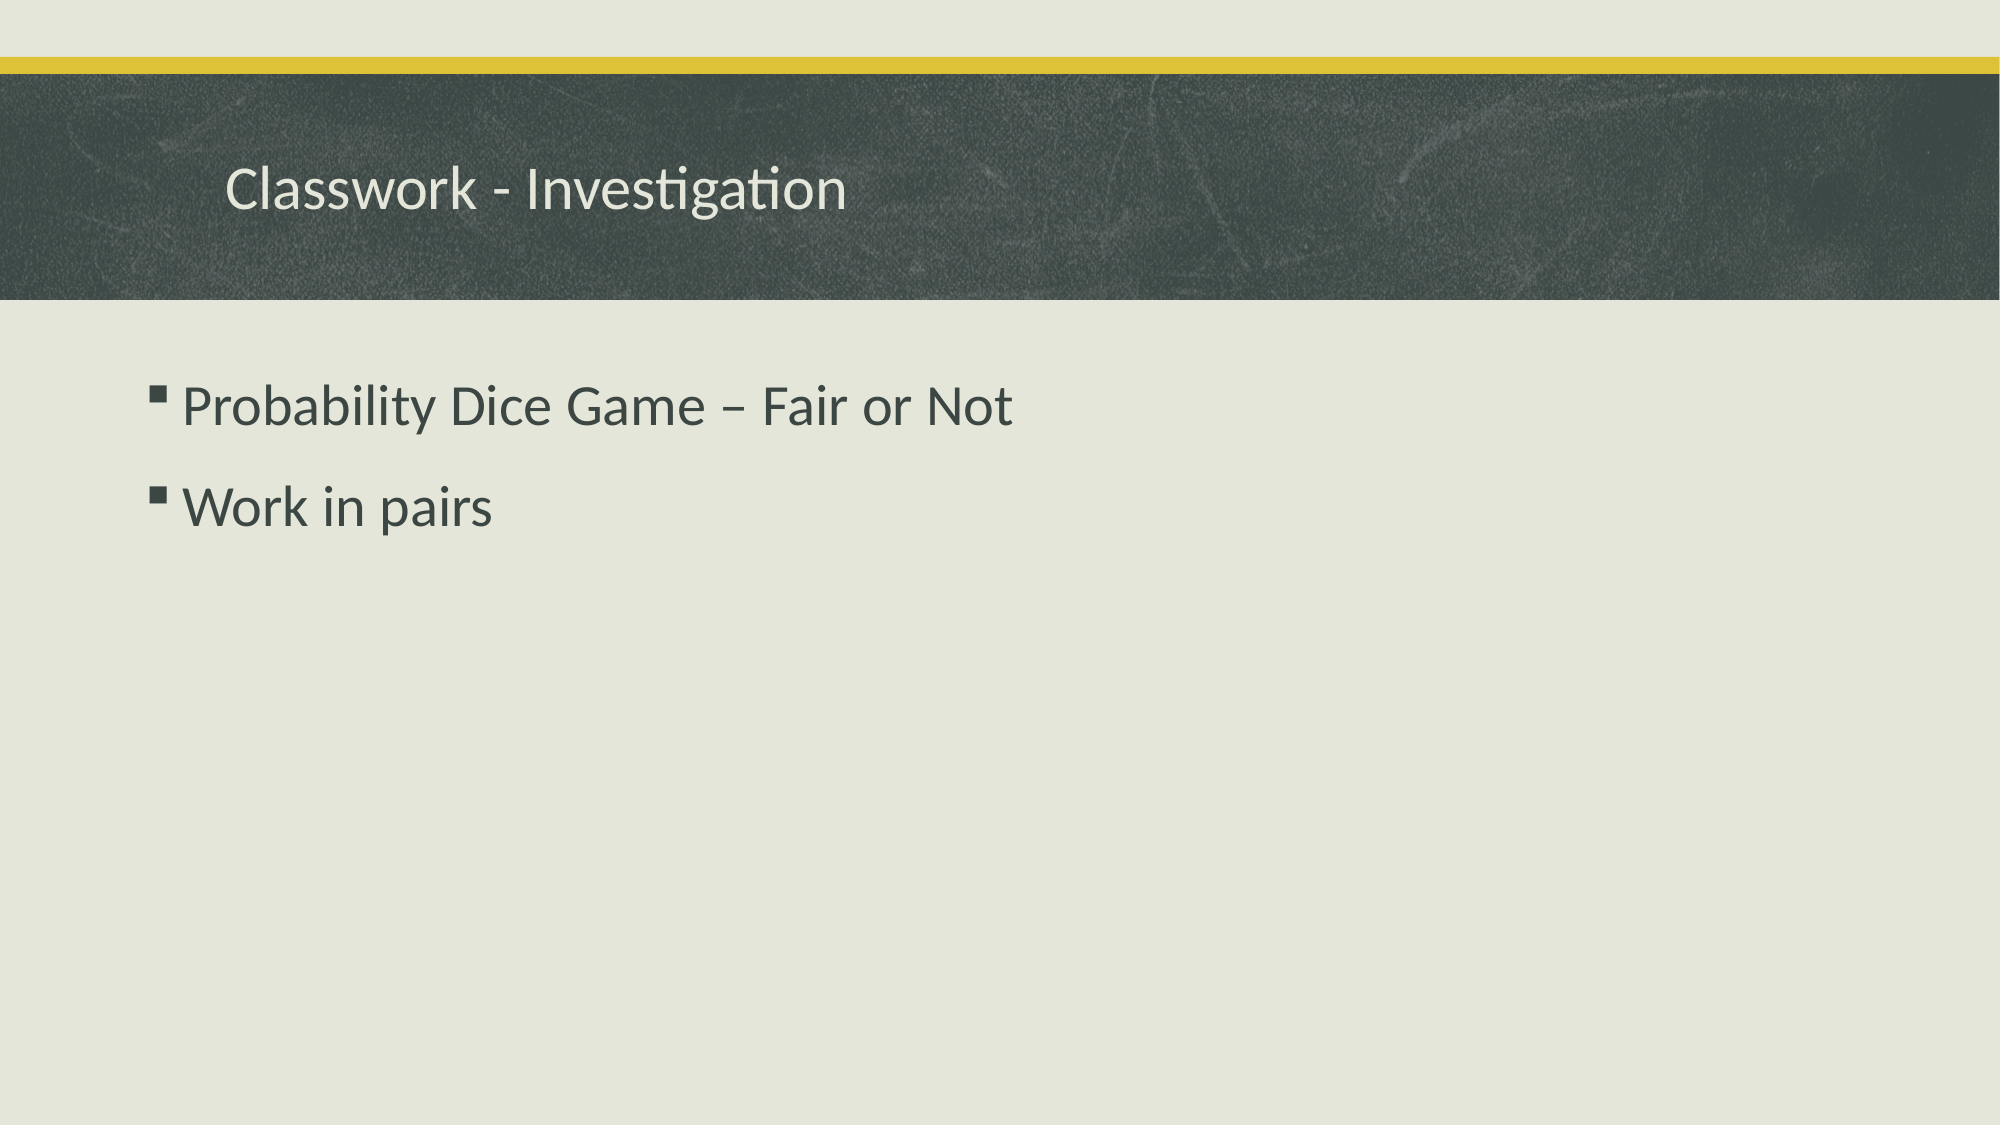

# Classwork - Investigation
Probability Dice Game – Fair or Not
Work in pairs